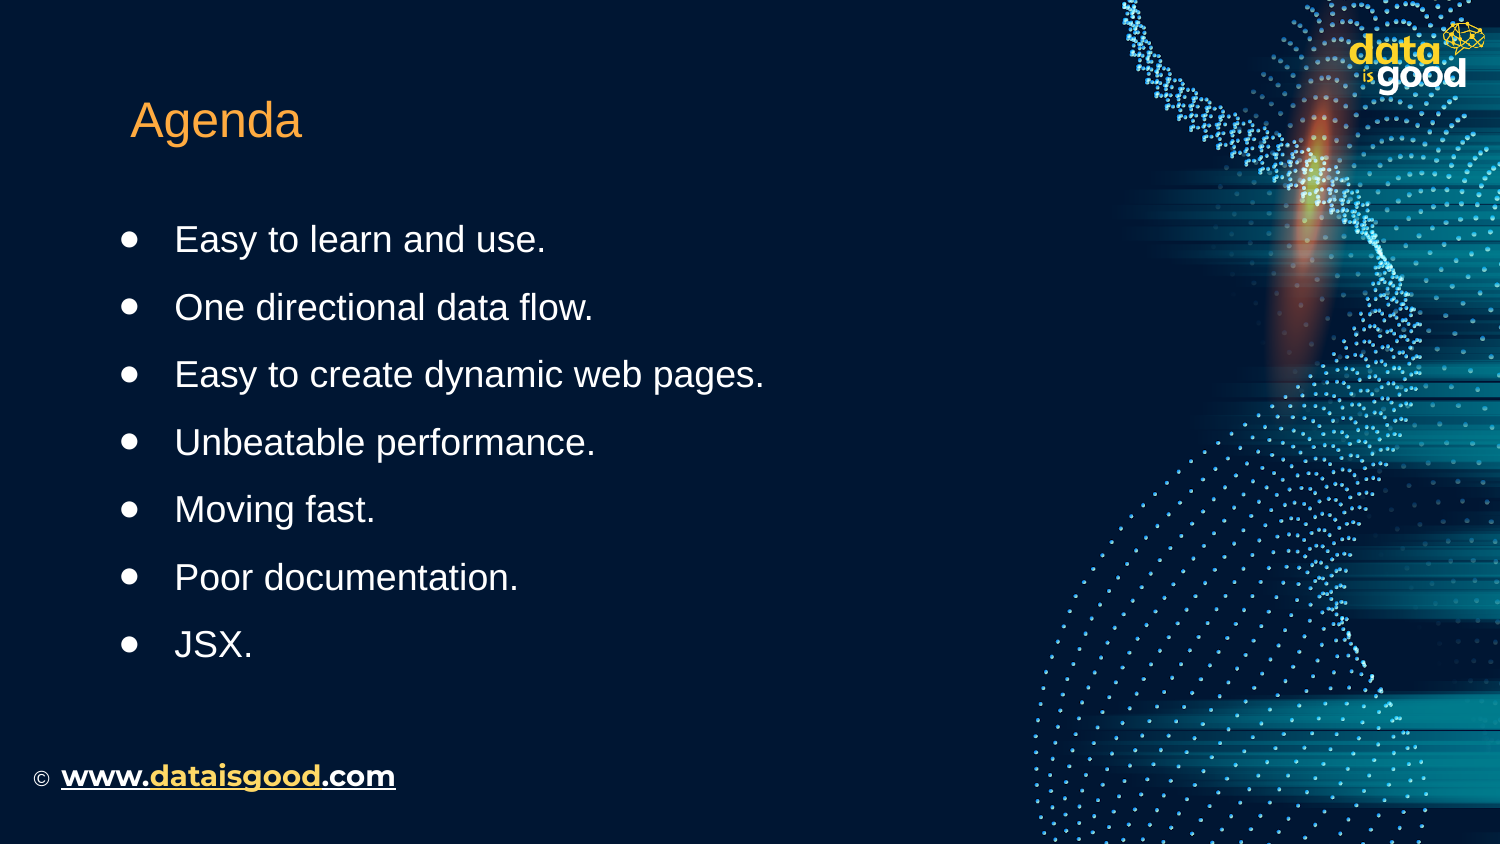

# Agenda
Easy to learn and use.
One directional data flow.
Easy to create dynamic web pages.
Unbeatable performance.
Moving fast.
Poor documentation.
JSX.